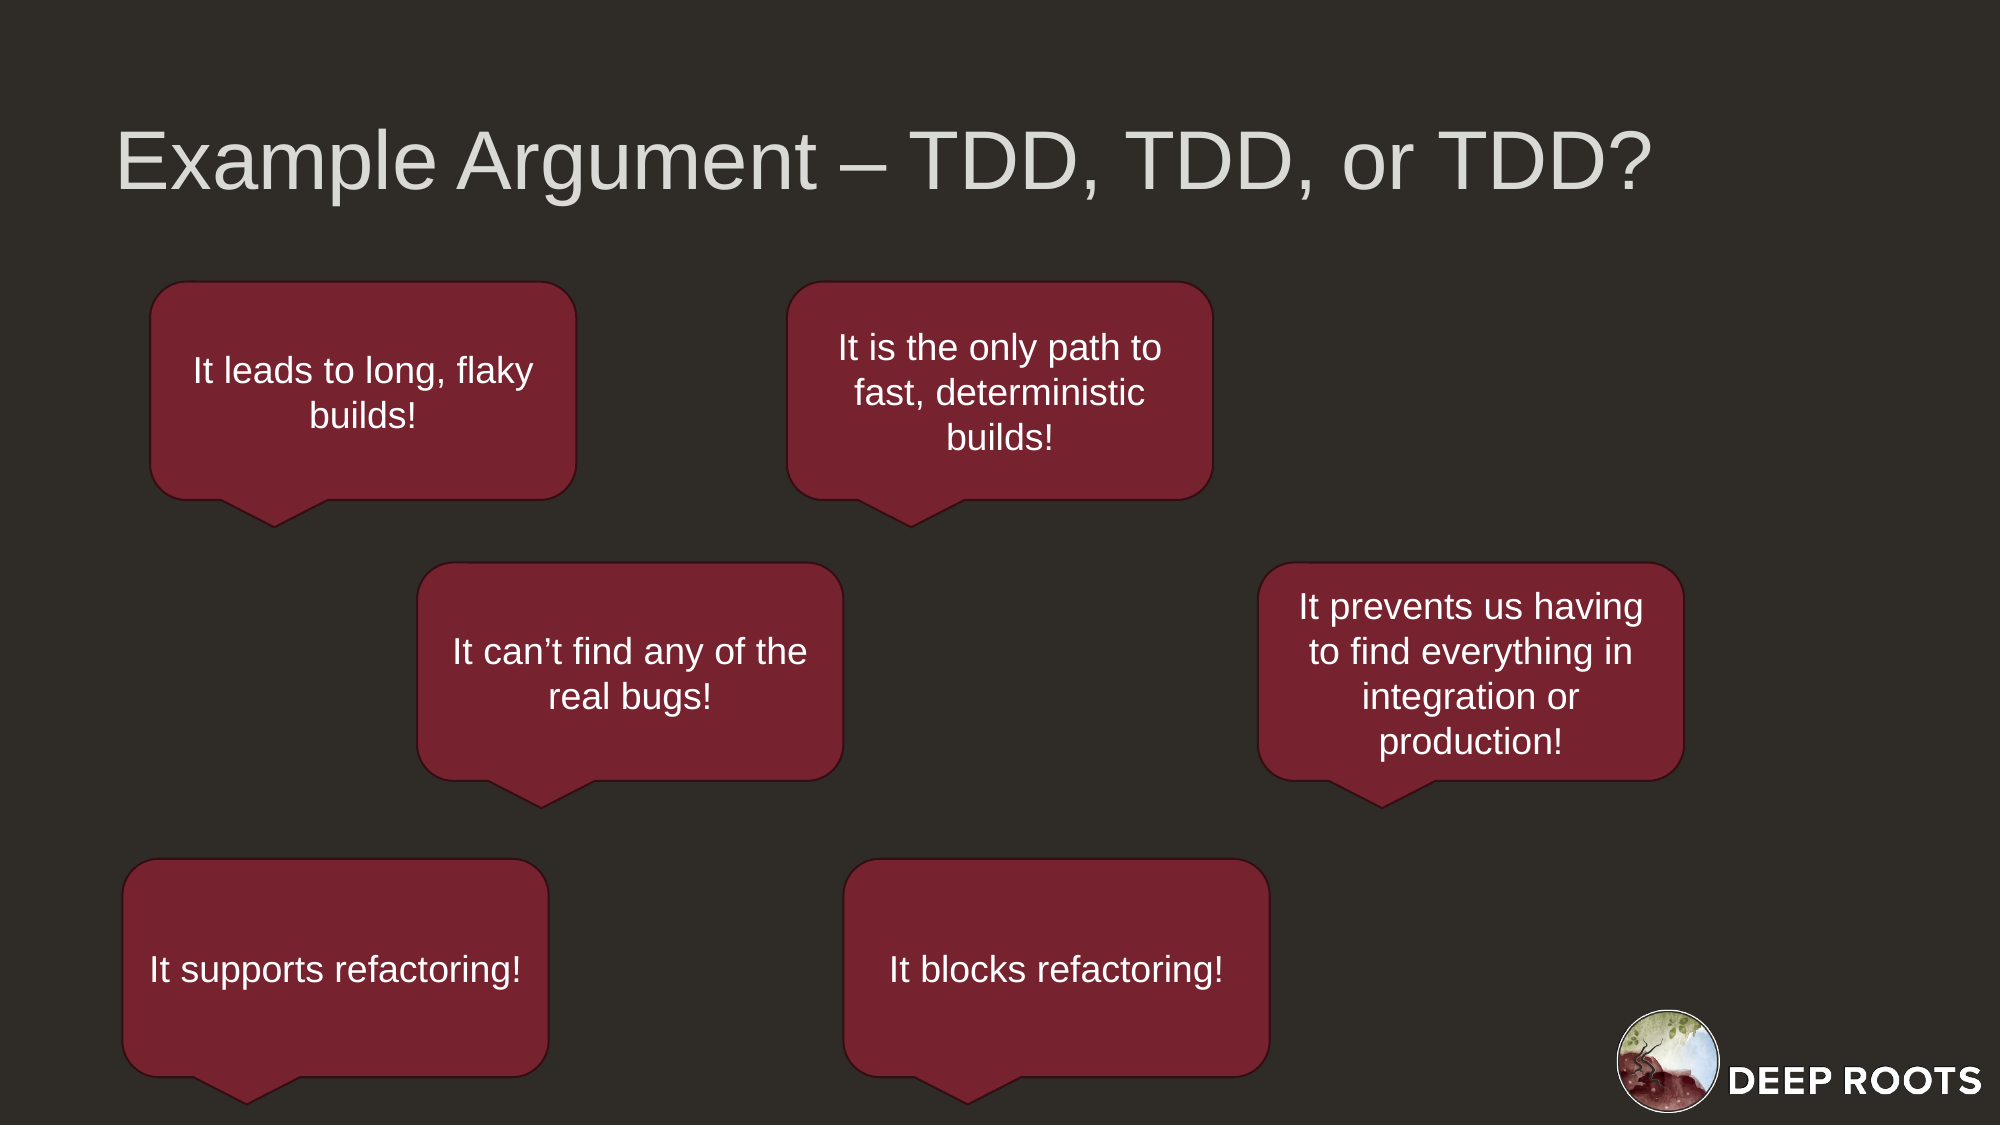

# Example Argument – TDD, TDD, or TDD?
It leads to long, flaky builds!
It is the only path to fast, deterministic builds!
It can’t find any of the real bugs!
It prevents us having to find everything in integration or production!
It supports refactoring!
It blocks refactoring!